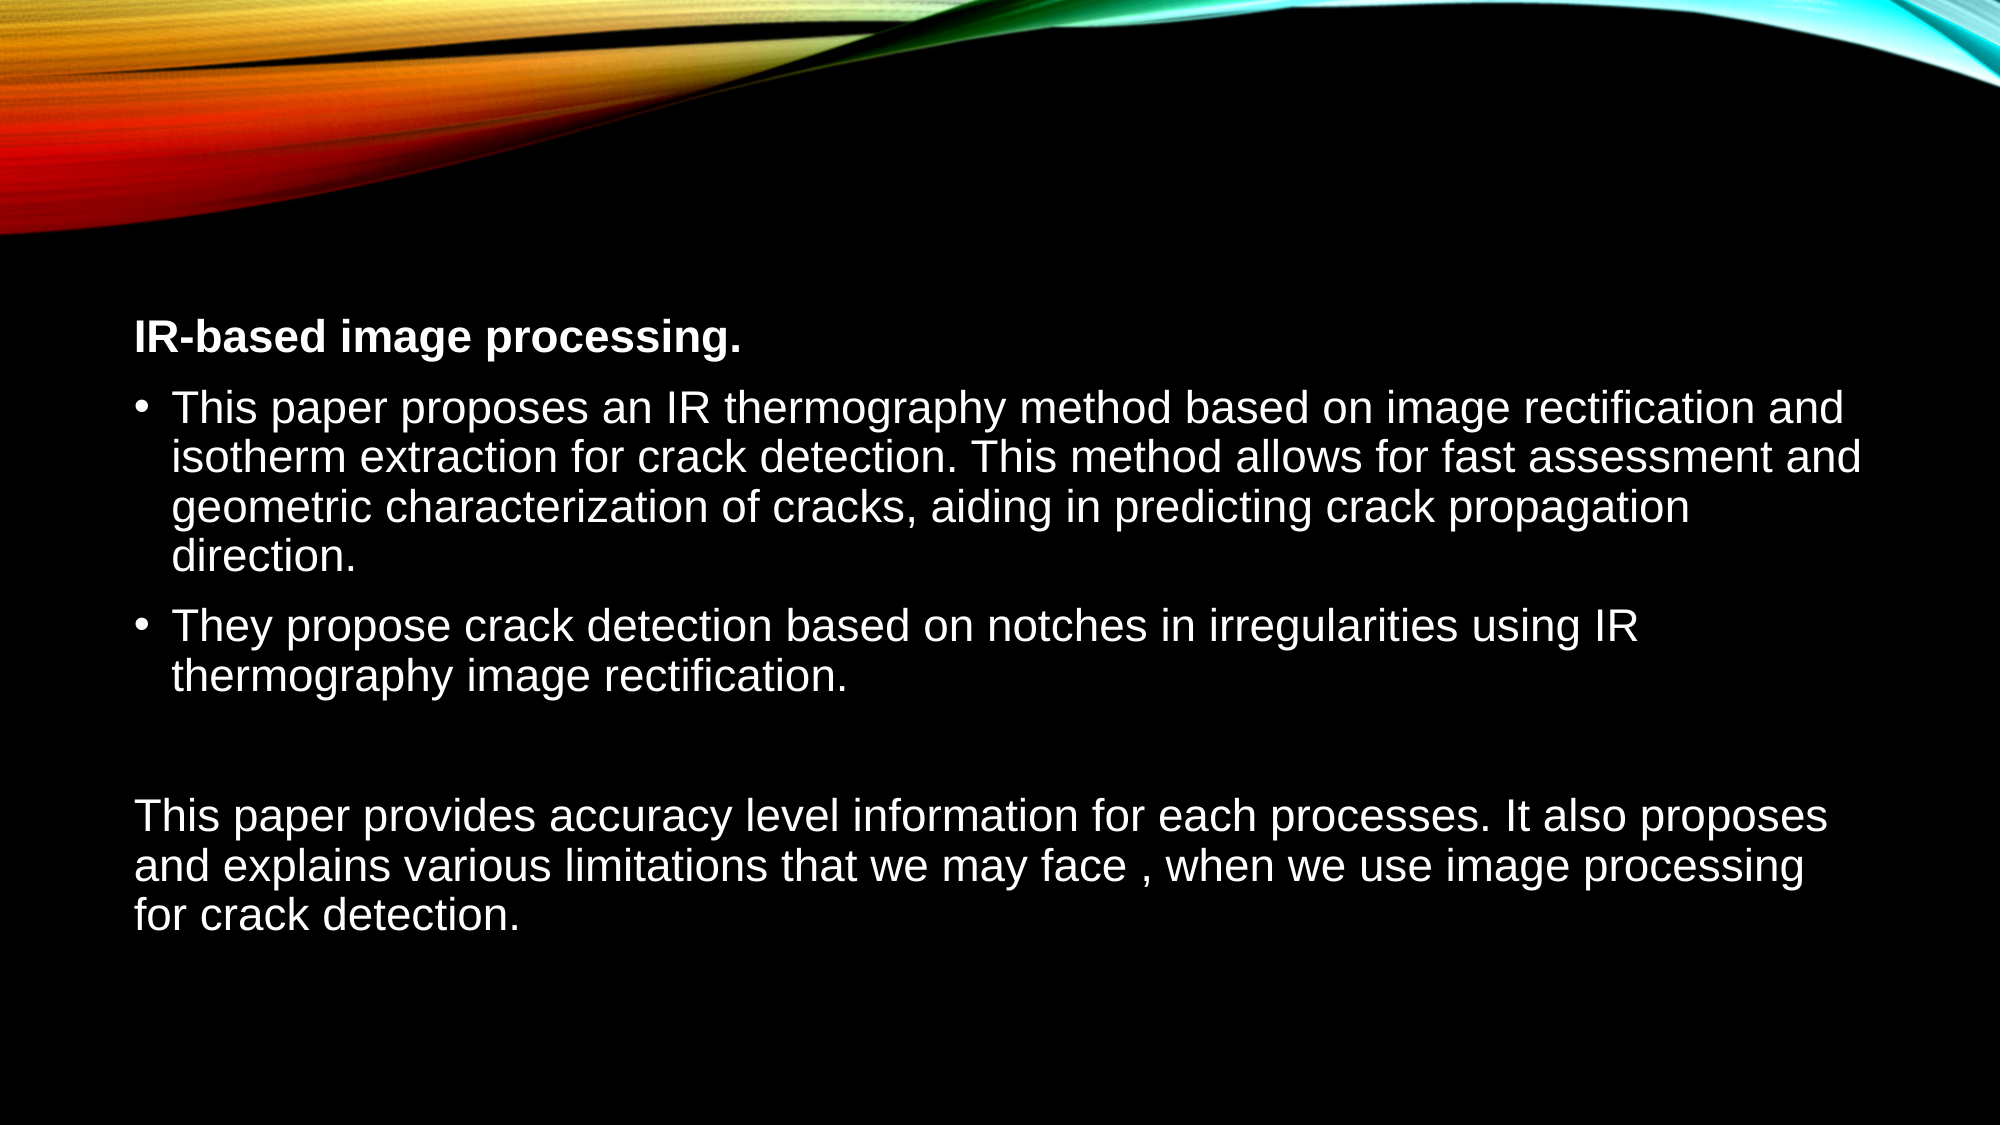

IR-based image processing.
This paper proposes an IR thermography method based on image rectification and isotherm extraction for crack detection. This method allows for fast assessment and geometric characterization of cracks, aiding in predicting crack propagation direction.
They propose crack detection based on notches in irregularities using IR thermography image rectification.

This paper provides accuracy level information for each processes. It also proposes and explains various limitations that we may face , when we use image processing for crack detection.